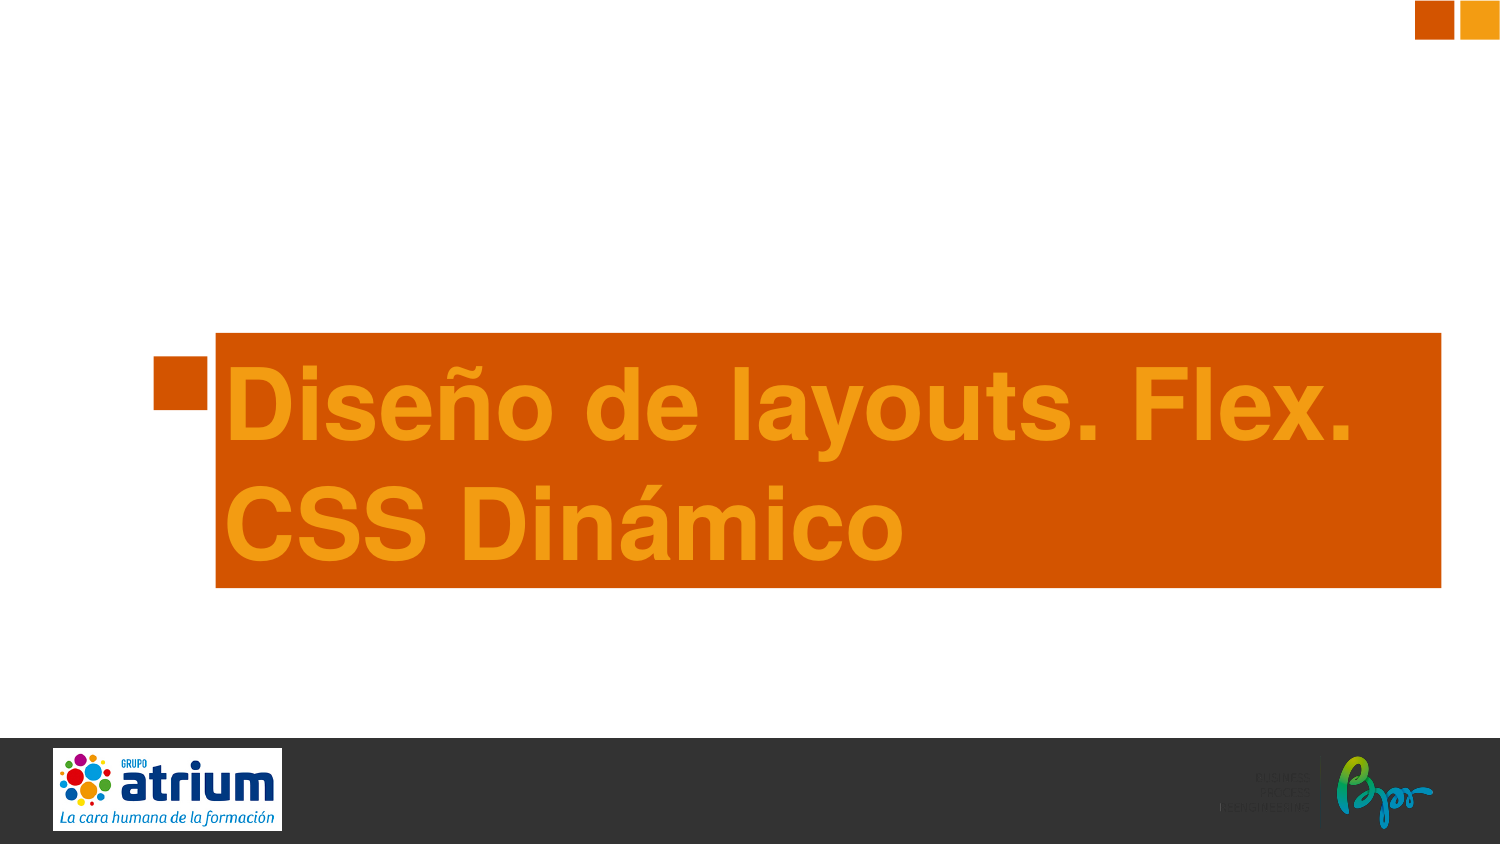

# Diseño de layouts. Flex. CSS Dinámico